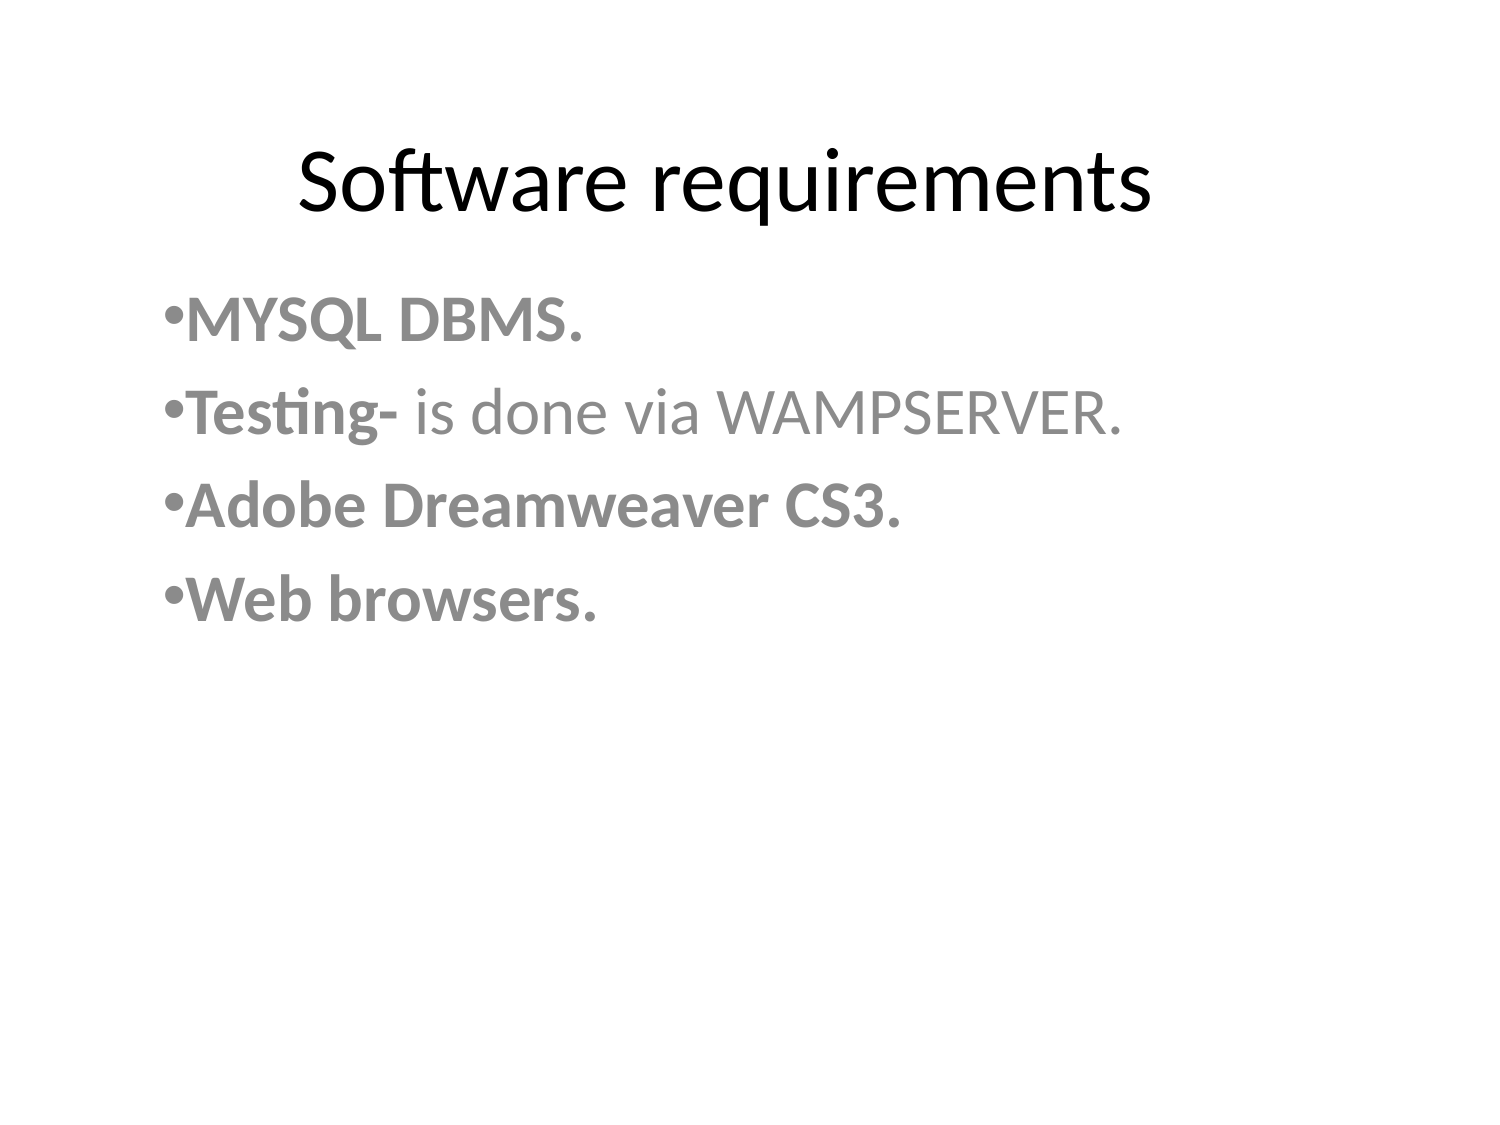

# Software requirements
MYSQL DBMS.
Testing- is done via WAMPSERVER.
Adobe Dreamweaver CS3.
Web browsers.